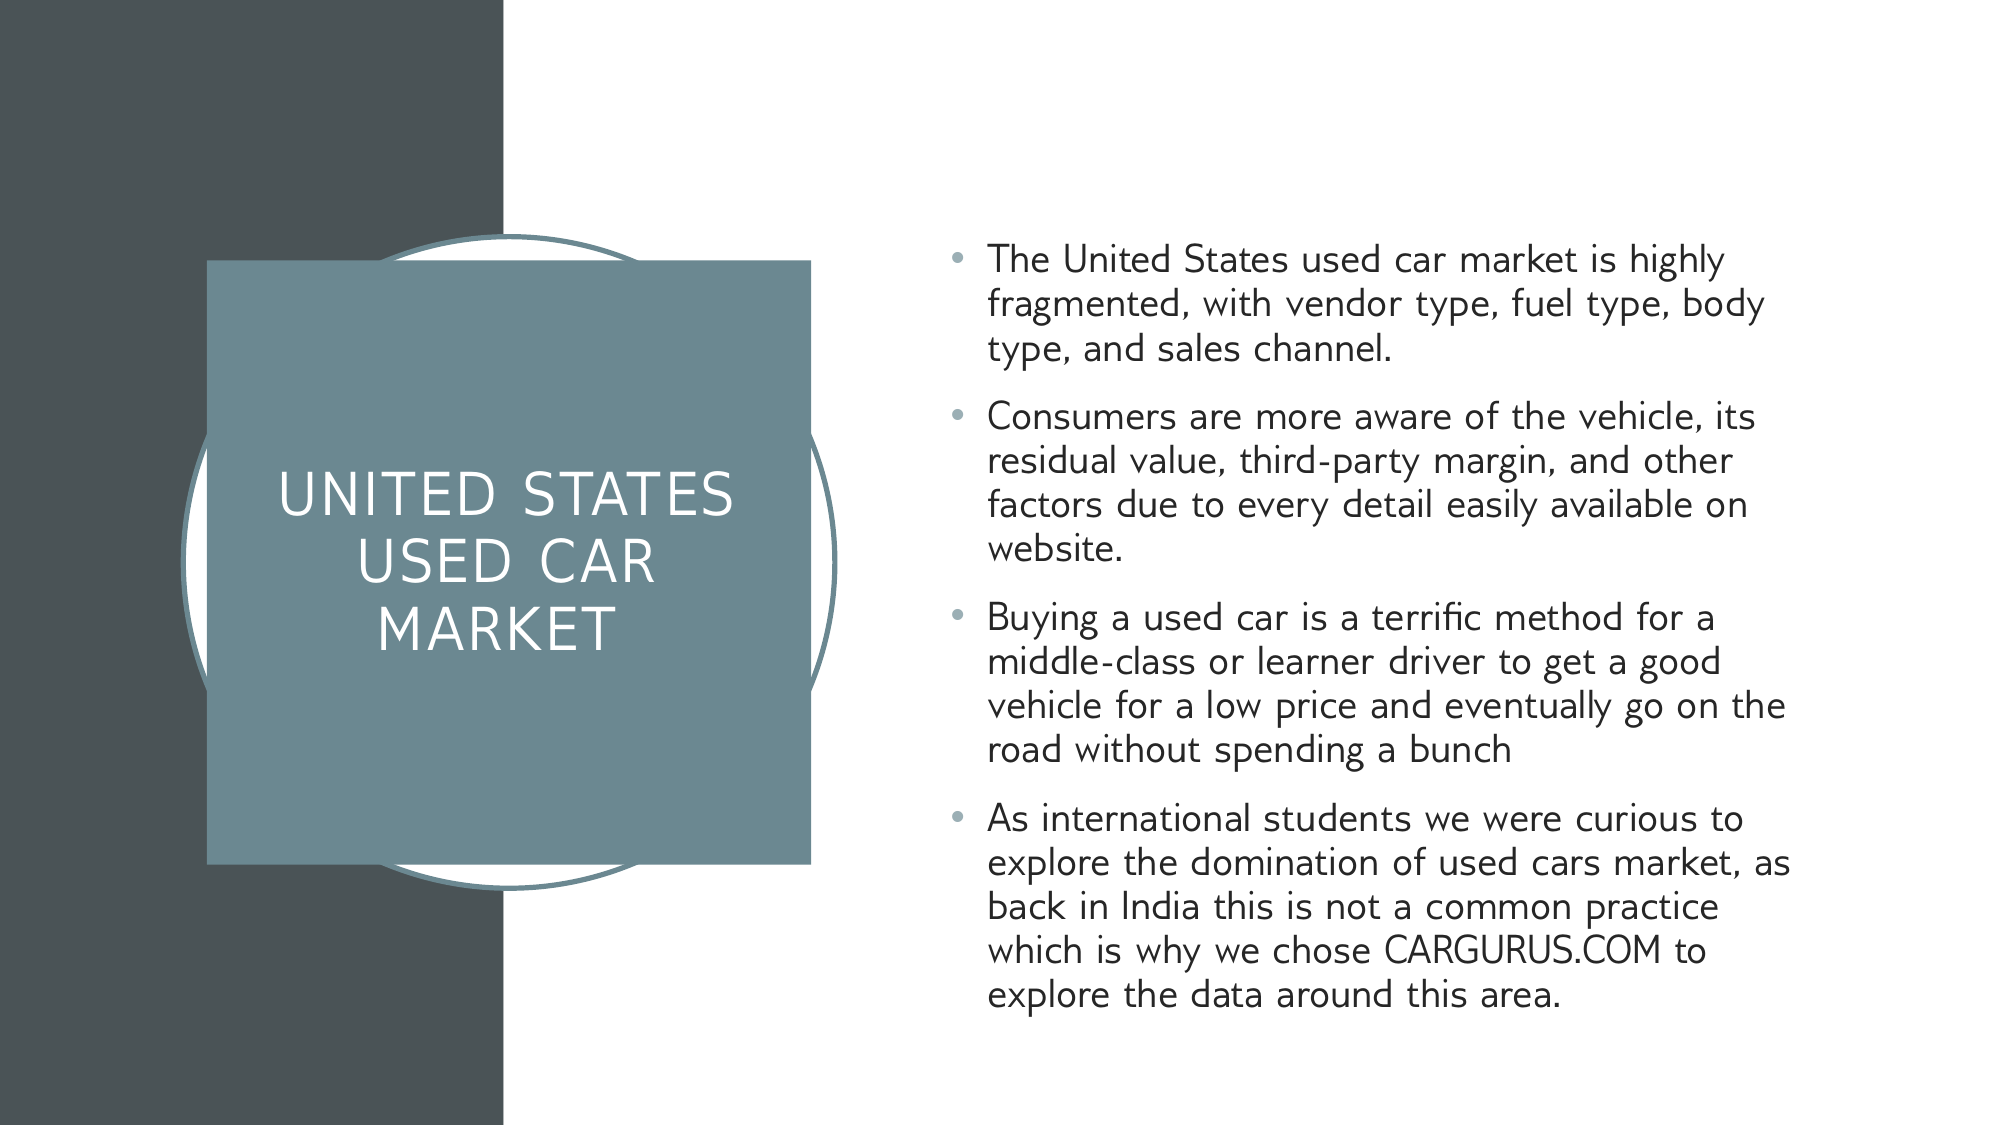

The United States used car market is highly fragmented, with vendor type, fuel type, body type, and sales channel.
Consumers are more aware of the vehicle, its residual value, third-party margin, and other factors due to every detail easily available on website.
Buying a used car is a terrific method for a middle-class or learner driver to get a good vehicle for a low price and eventually go on the road without spending a bunch
As international students we were curious to explore the domination of used cars market, as back in India this is not a common practice which is why we chose CARGURUS.COM to explore the data around this area.

# UNITED STATES USED CAR MARKET